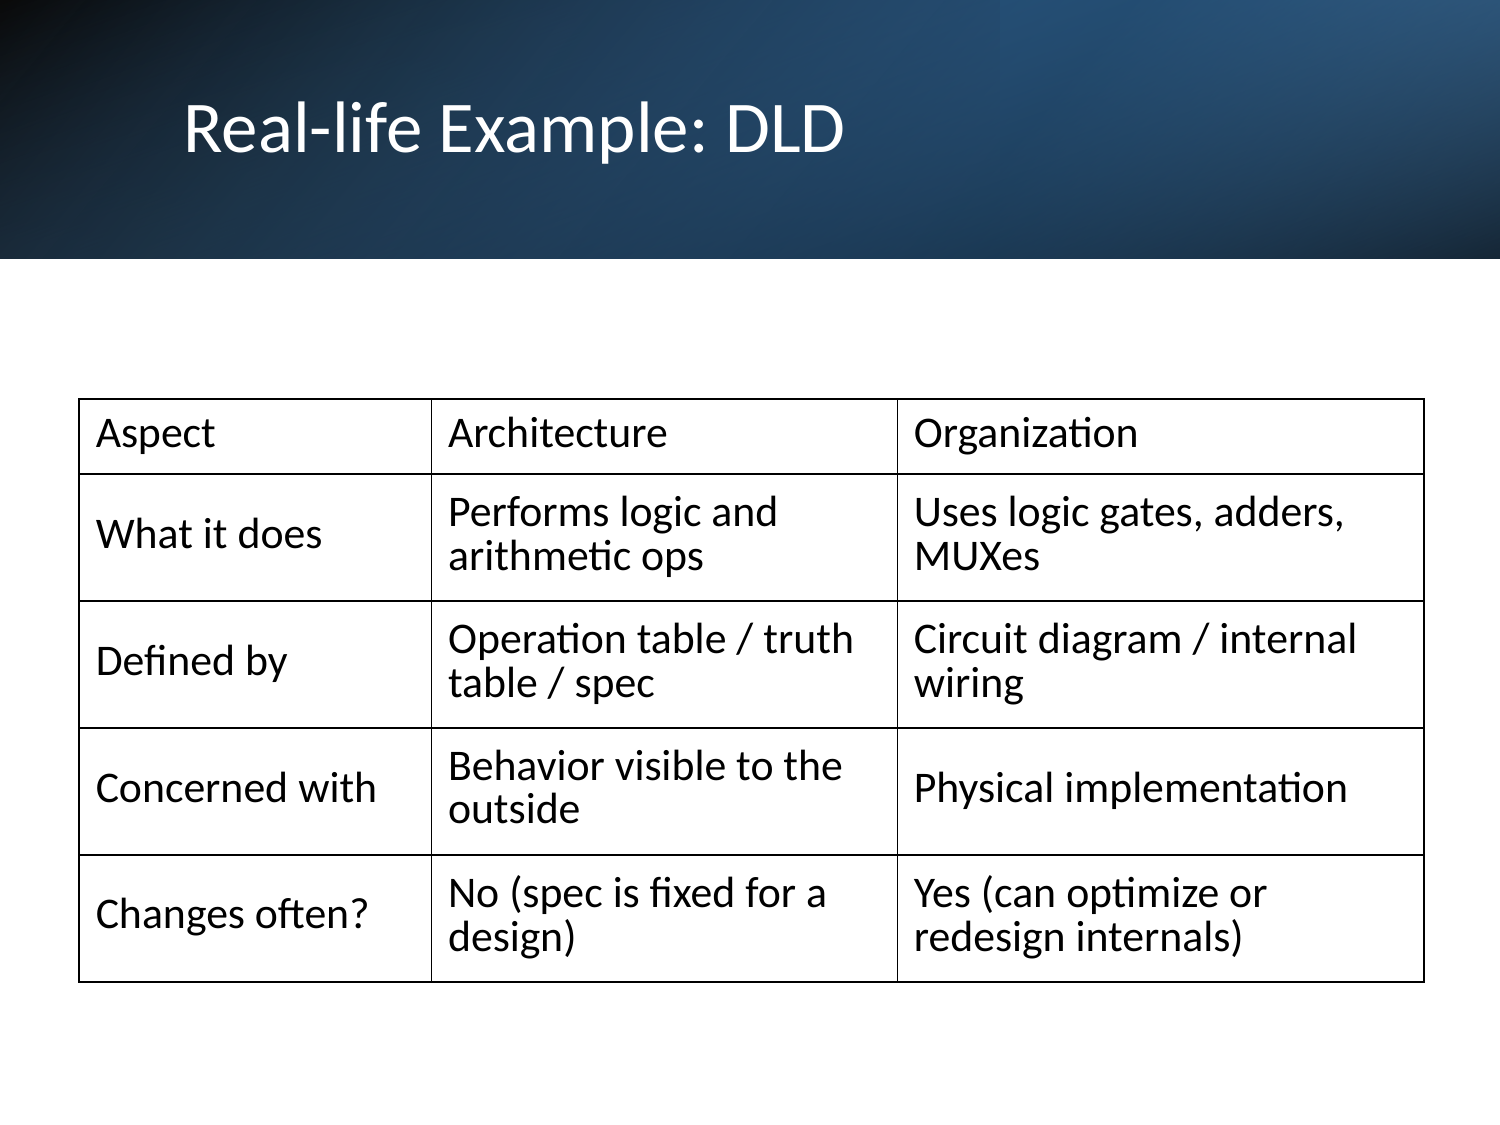

# Real-life Example: DLD
| Aspect | Architecture | Organization |
| --- | --- | --- |
| What it does | Performs logic and arithmetic ops | Uses logic gates, adders, MUXes |
| Defined by | Operation table / truth table / spec | Circuit diagram / internal wiring |
| Concerned with | Behavior visible to the outside | Physical implementation |
| Changes often? | No (spec is fixed for a design) | Yes (can optimize or redesign internals) |